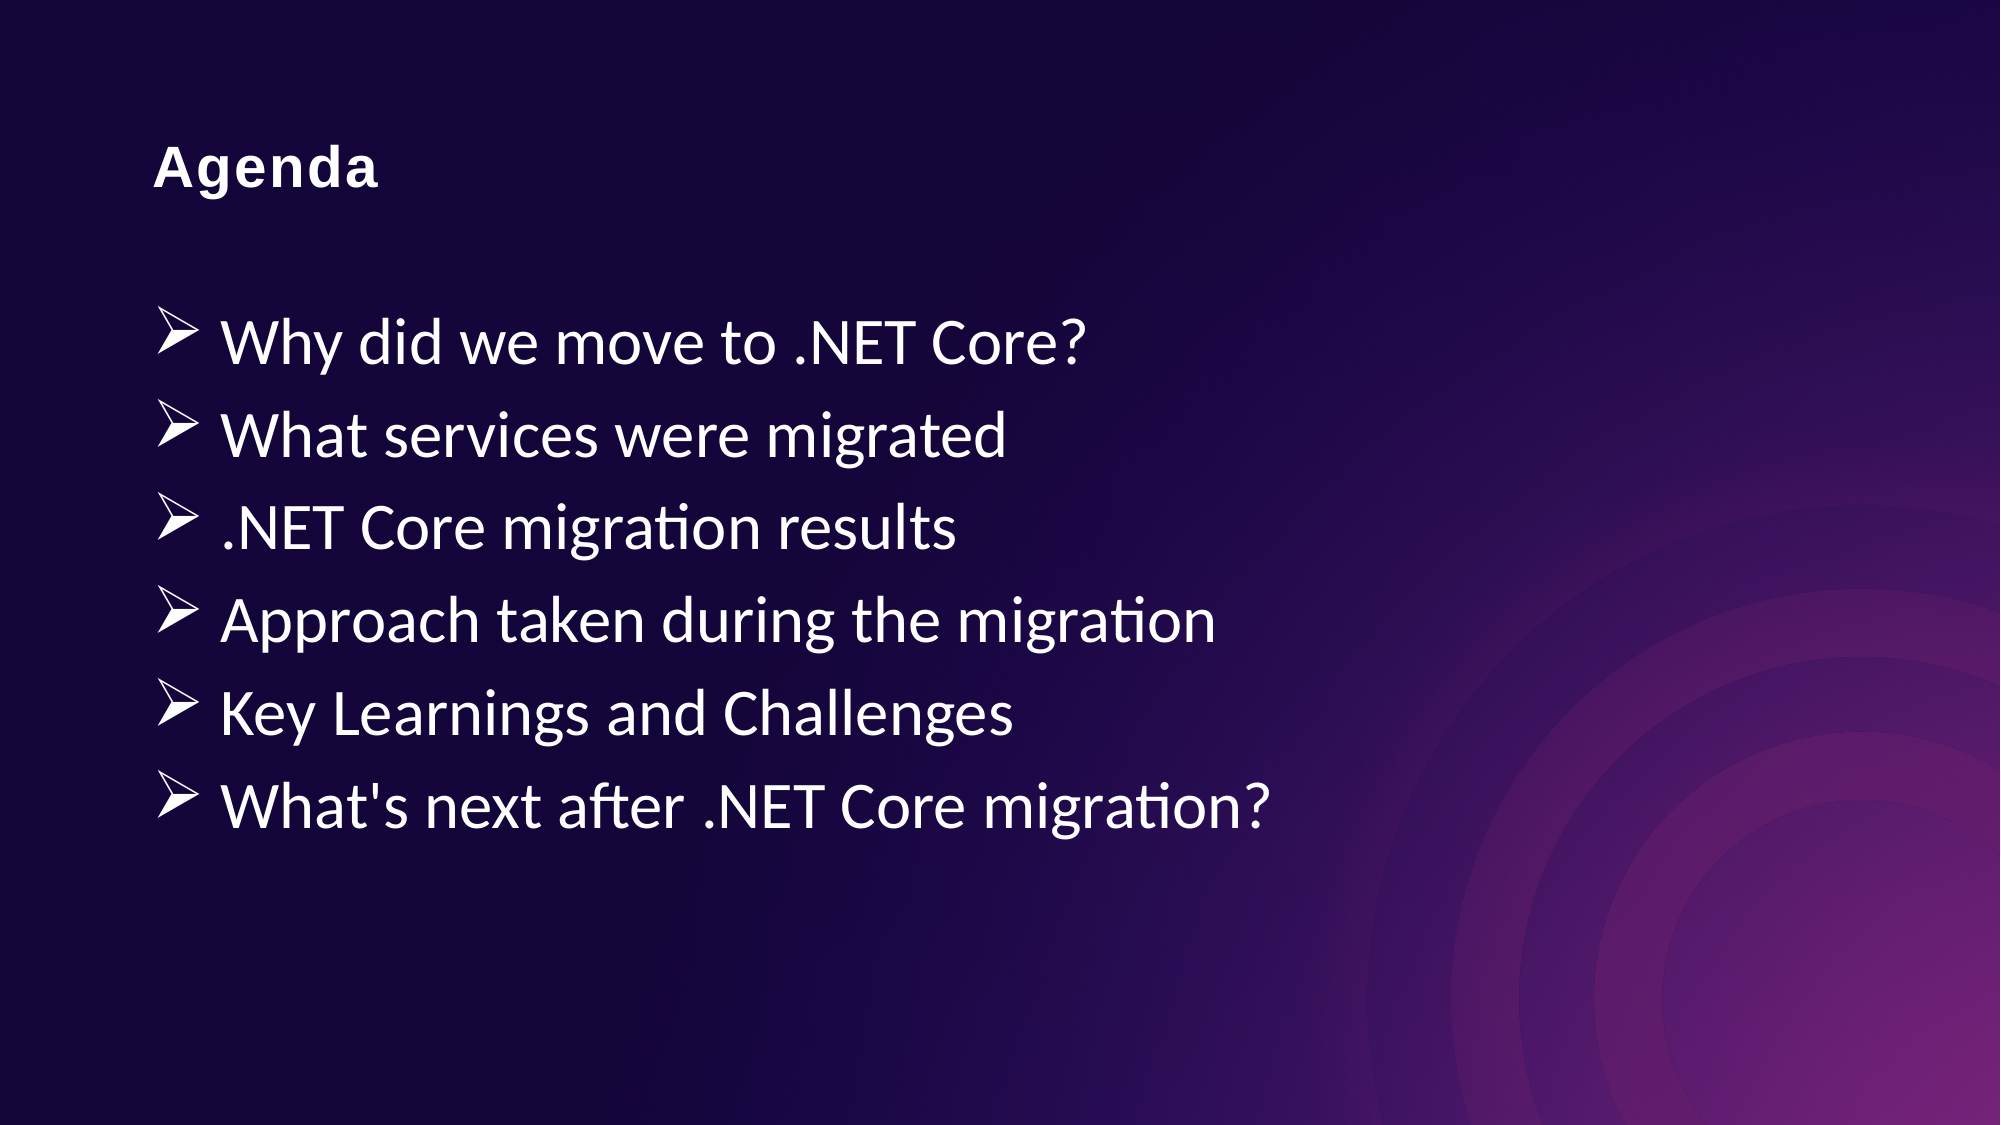

# Agenda
 Why did we move to .NET Core?
 What services were migrated
 .NET Core migration results
 Approach taken during the migration
 Key Learnings and Challenges
 What's next after .NET Core migration?